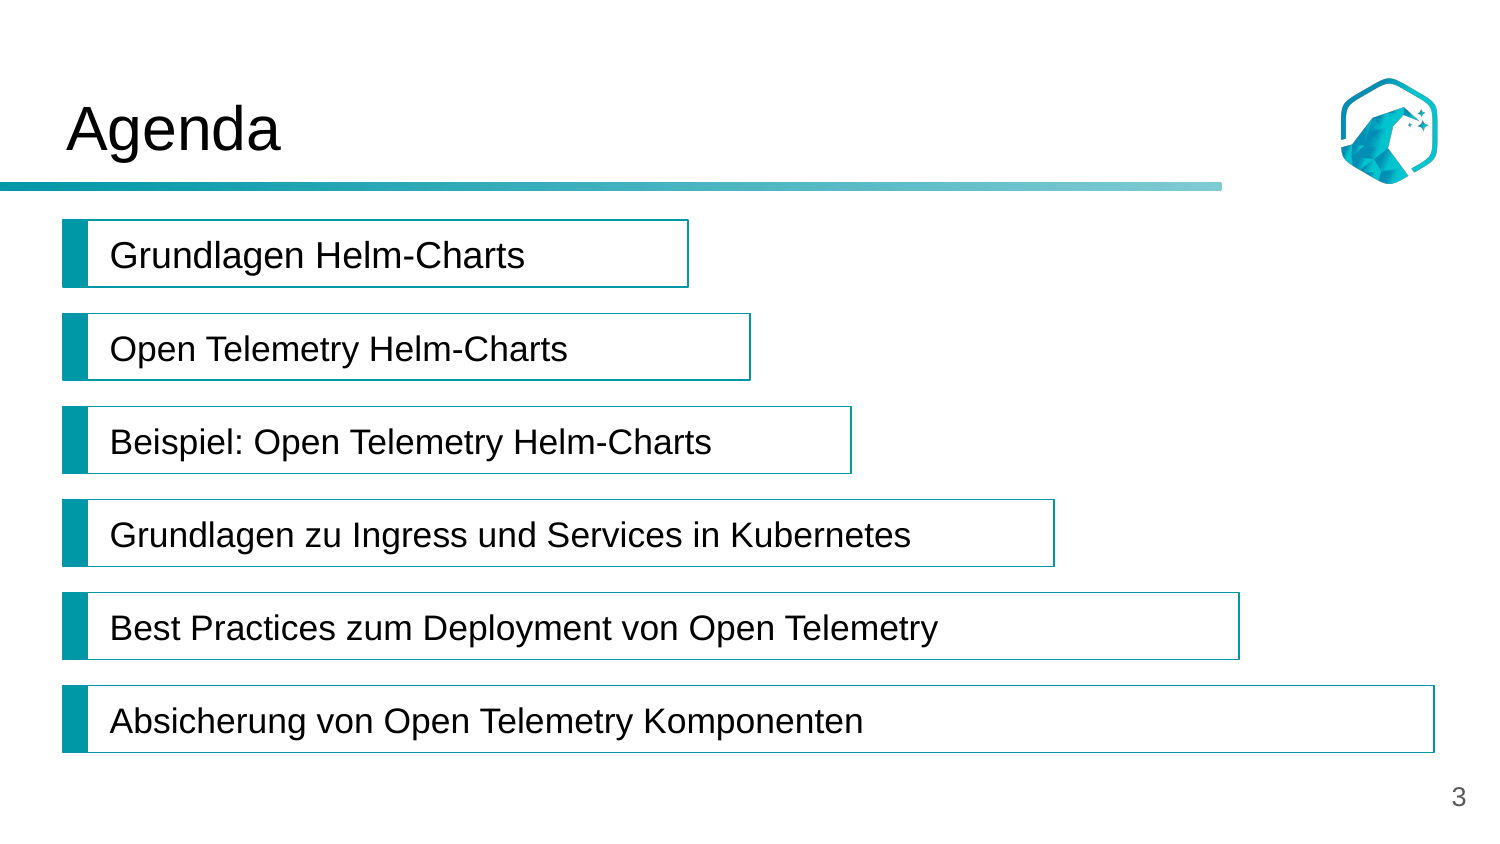

# Agenda

Grundlagen Helm-Charts

Open Telemetry Helm-Charts

Beispiel: Open Telemetry Helm-Charts

Grundlagen zu Ingress und Services in Kubernetes

Best Practices zum Deployment von Open Telemetry

Absicherung von Open Telemetry Komponenten
3